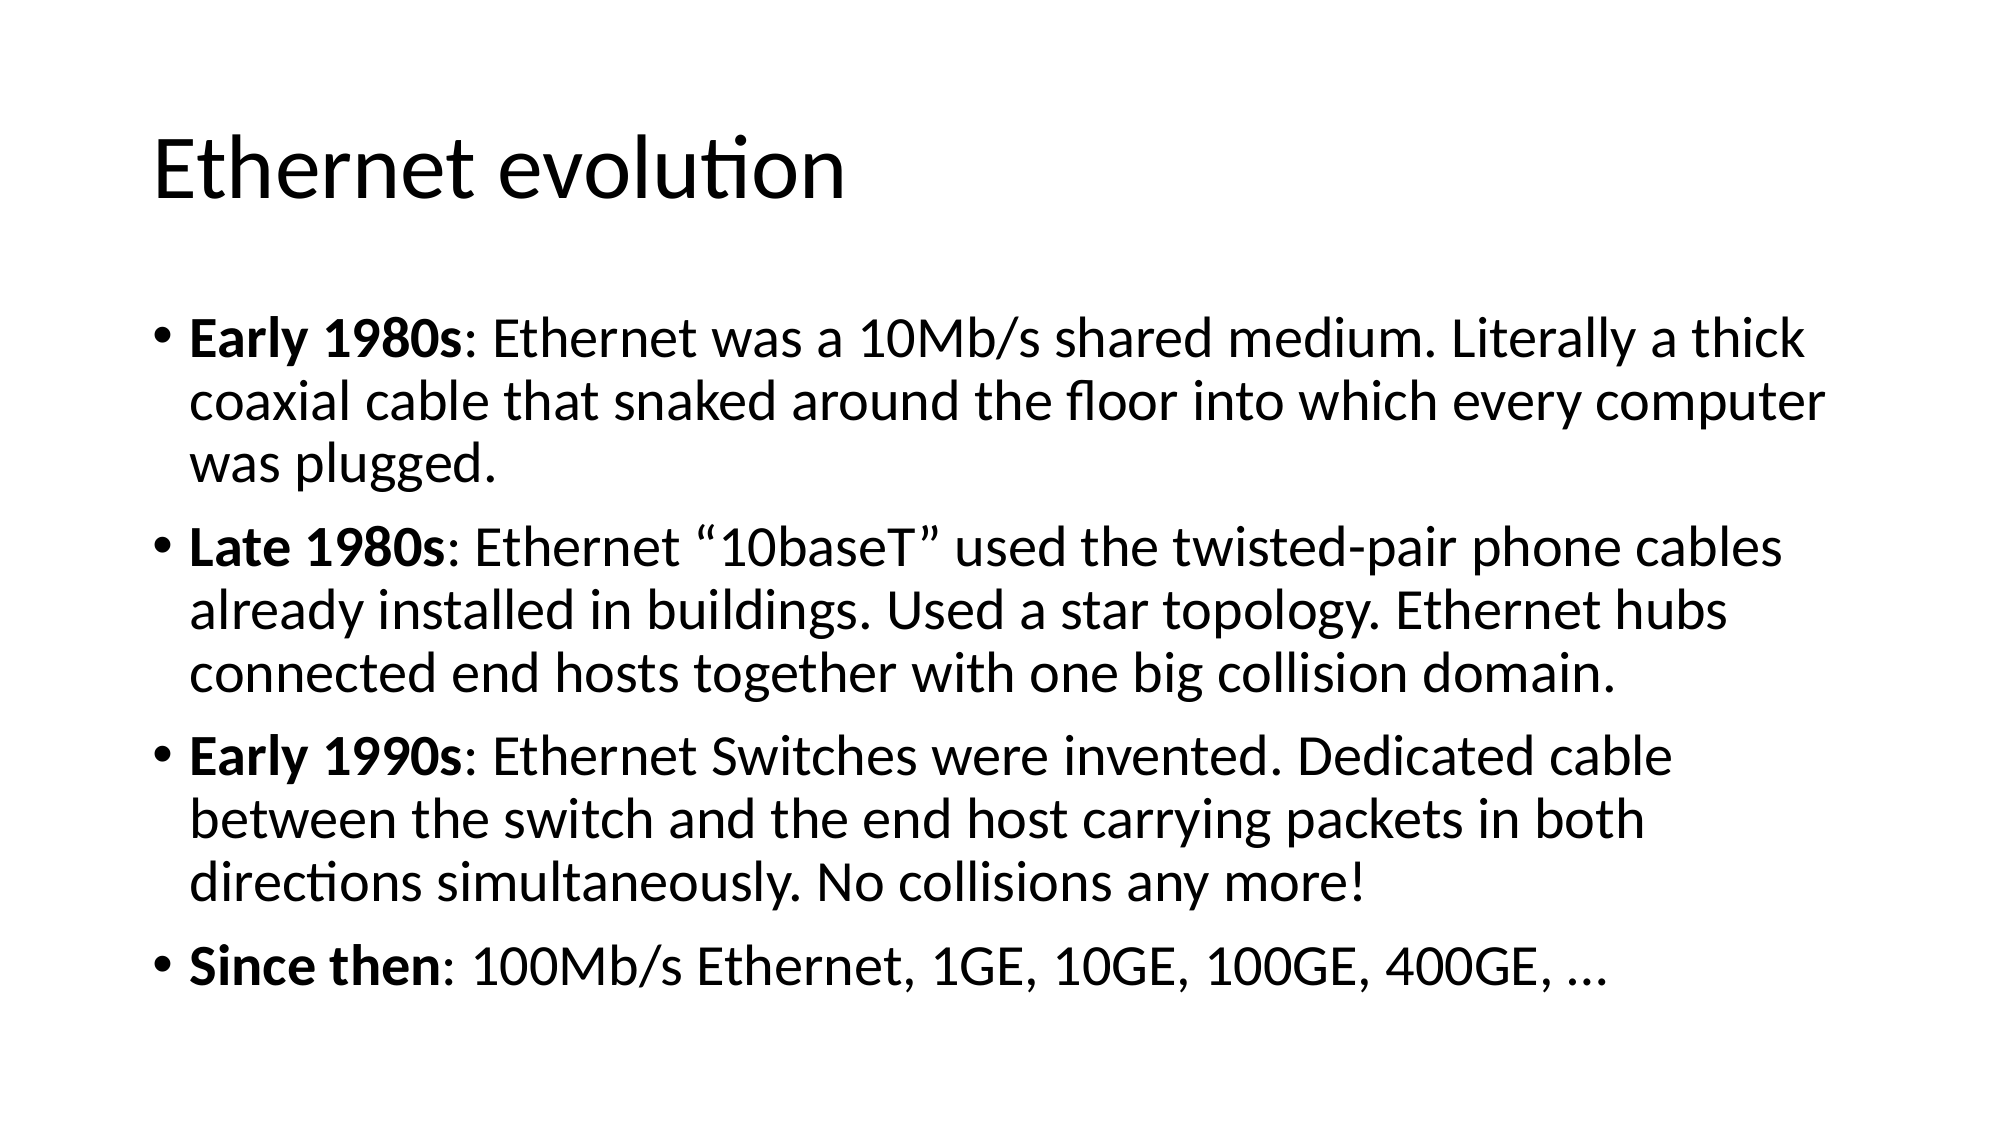

# Ethernet evolution
Early 1980s: Ethernet was a 10Mb/s shared medium. Literally a thick coaxial cable that snaked around the floor into which every computer was plugged.
Late 1980s: Ethernet “10baseT” used the twisted-pair phone cables already installed in buildings. Used a star topology. Ethernet hubs connected end hosts together with one big collision domain.
Early 1990s: Ethernet Switches were invented. Dedicated cable between the switch and the end host carrying packets in both directions simultaneously. No collisions any more!
Since then: 100Mb/s Ethernet, 1GE, 10GE, 100GE, 400GE, …